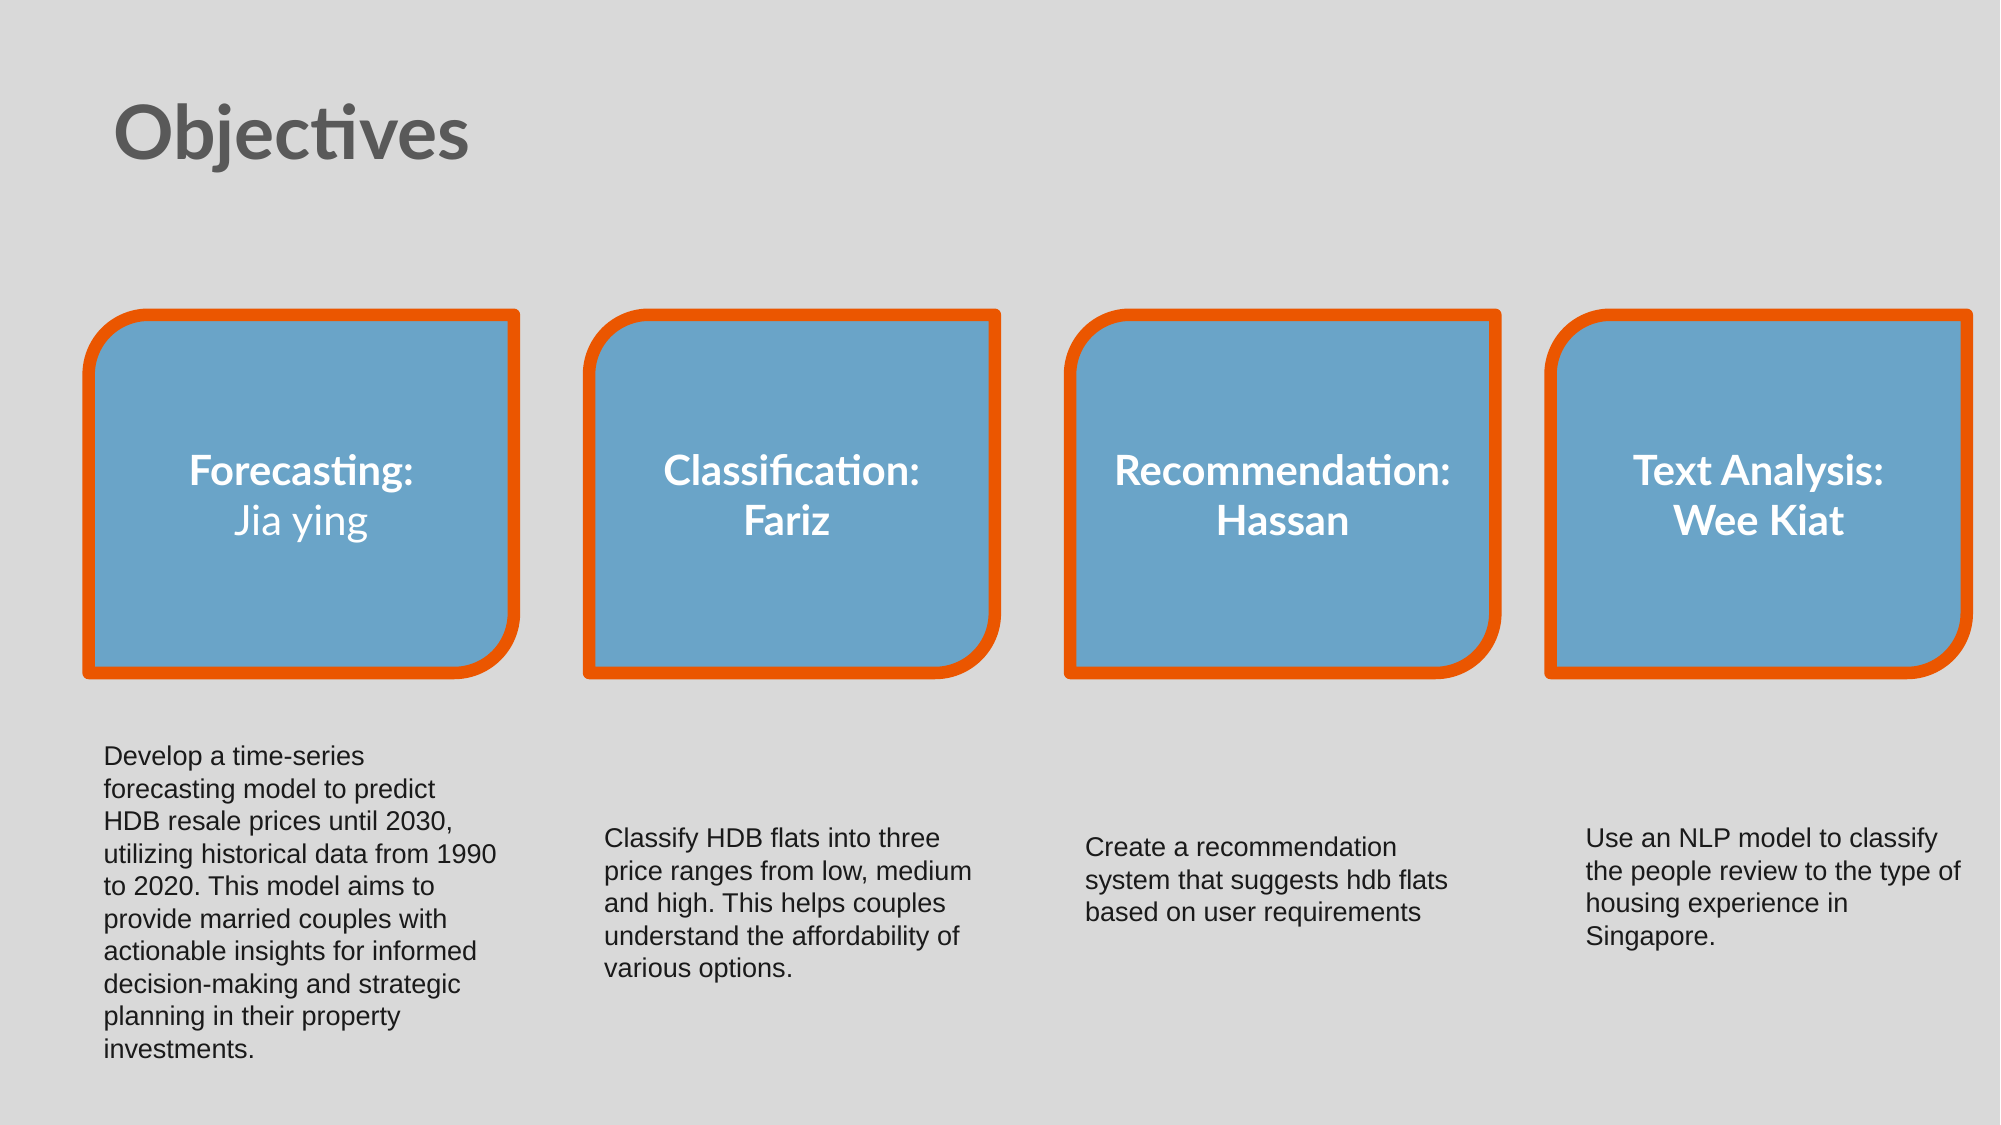

Objective 1: Forecasting Model - Jiaying:
Objective: Develop a time-series forecasting model to predict future HDB resale prices based on historical data from 1990 to 2000.
Goal: Enable accurate prediction of future resale prices, allowing stakeholders to anticipate market trends and make informed investment and policy decisions.
KPI: Achieve high predictive accuracy with a margin of error within ±5% of actual future prices.

Objective 2: Regression Model - Fariz:
Objective: Build a regression model to quantify the relationship between HDB resale prices and various influencing factors such as location, size, age, and economic indicators.
Goal: Provide precise estimates of how each factor impacts resale prices to help stakeholders understand price determinants.
KPI: Achieve high model interpretability and statistical significance of key factors, with a high R-squared value indicating good fit.

Objective 6: Recommendation System - Hassan:
Objective: Create a recommendation system that suggests optimal buying or selling times and the best neighborhoods for investment based on historical price trends and individual preferences.
Goal: Provide personalized recommendations to potential buyers and sellers to maximize investment returns.
KPI: Measure user satisfaction and recommendation relevance, ensuring recommendations align with market movements.

Objective 7: Natural Language Processing (NLP) Model: (Wee Kiat)
Objective: Use an NLP model to analyze textual data such as property descriptions, advertisements, and buyer reviews from the 1990 to 2000 period.
Goal: Extract valuable insights on features and amenities that were most appealing to buyers, informing future property development and marketing strategies.
KPI: Extract key themes and sentiment from textual data with high accuracy, providing actionable insights into buyer preferences.

Objectives
Forecasting:
Jia ying
Classification:
Fariz
Recommendation:
Hassan
Text Analysis:
Wee Kiat
Develop a time-series forecasting model to predict HDB resale prices until 2030, utilizing historical data from 1990 to 2020. This model aims to provide married couples with actionable insights for informed decision-making and strategic planning in their property investments.
Classify HDB flats into three price ranges from low, medium and high. This helps couples understand the affordability of various options.
Use an NLP model to classify the people review to the type of housing experience in Singapore.
Create a recommendation system that suggests hdb flats based on user requirements